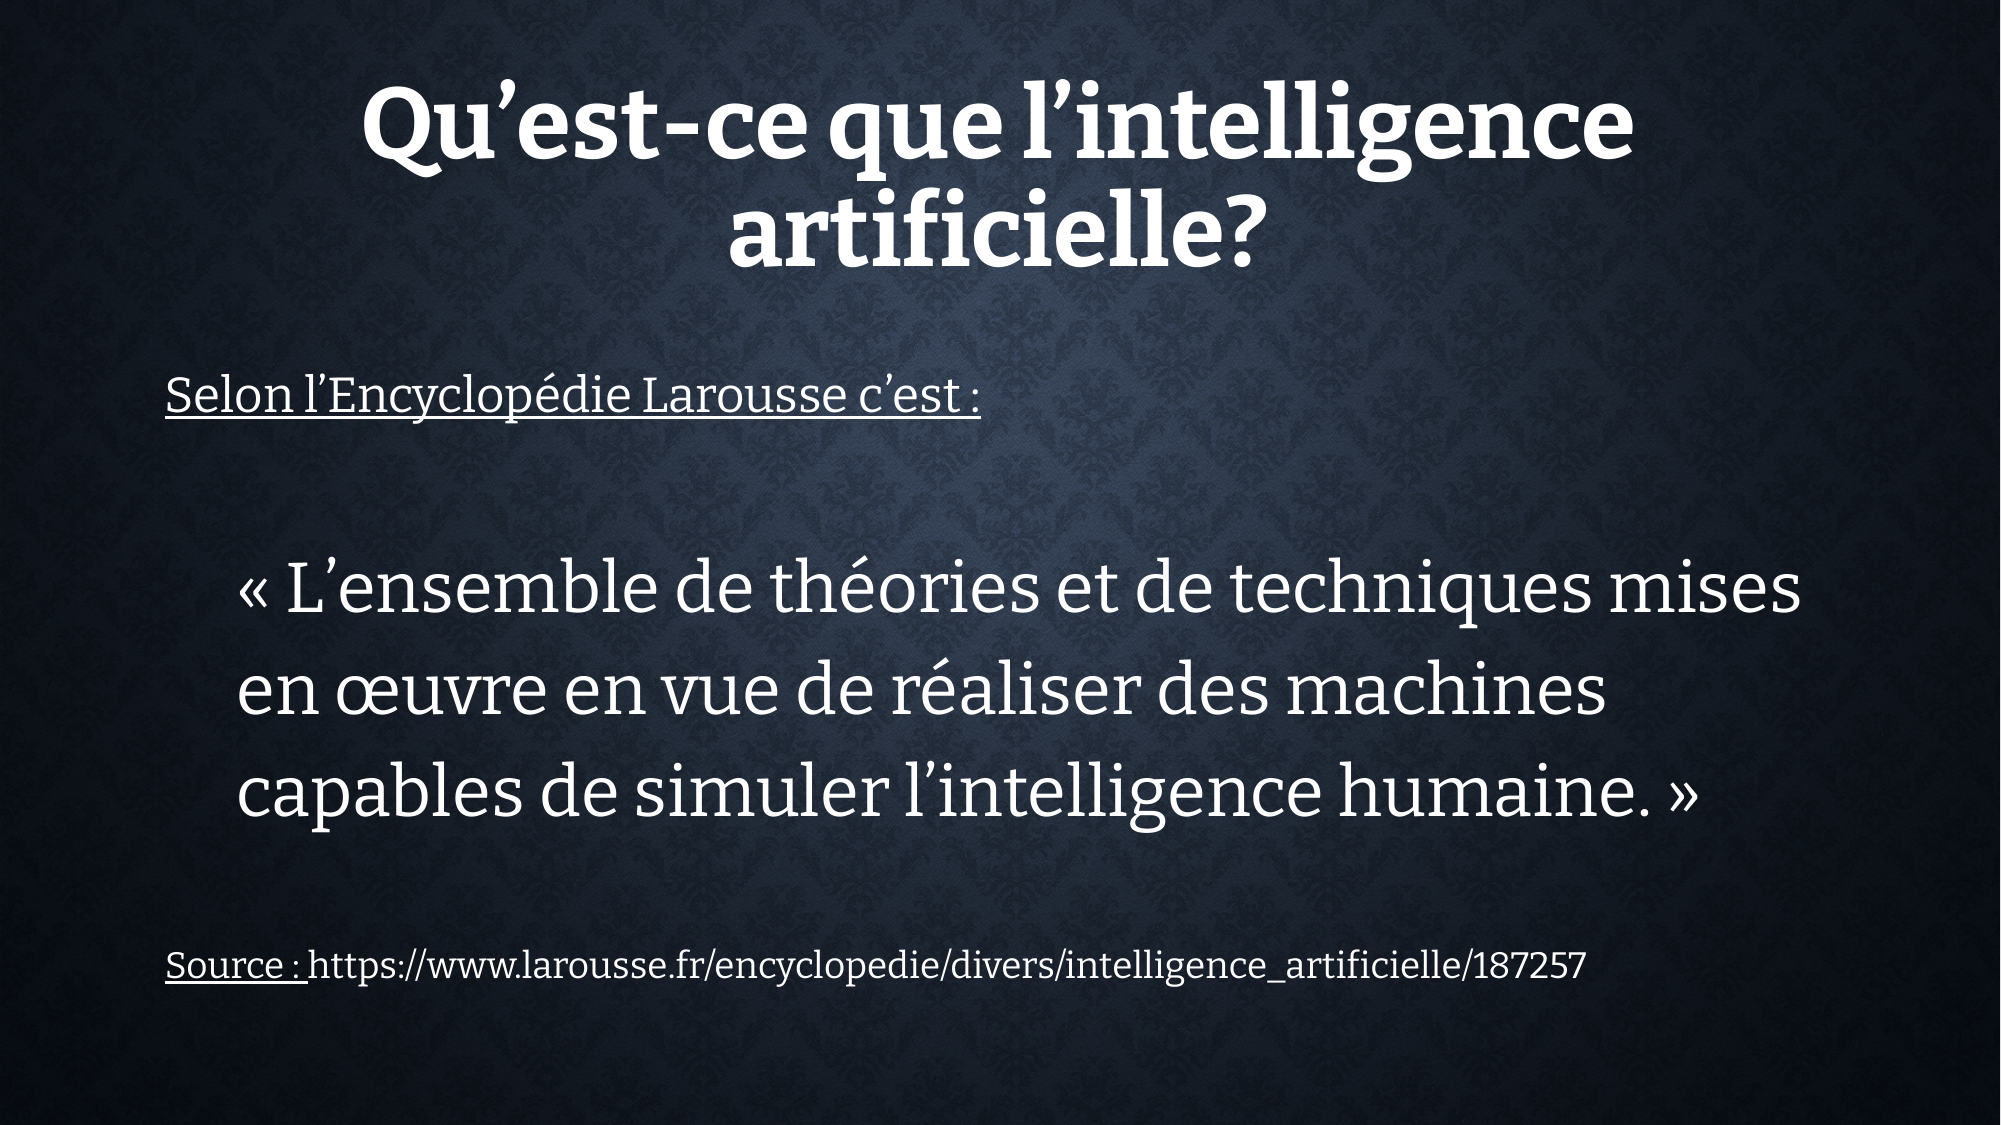

# Qu’est-ce que l’intelligence artificielle?
Selon l’Encyclopédie Larousse c’est :

« L’ensemble de théories et de techniques mises en œuvre en vue de réaliser des machines capables de simuler l’intelligence humaine. »

Source : https://www.larousse.fr/encyclopedie/divers/intelligence_artificielle/187257